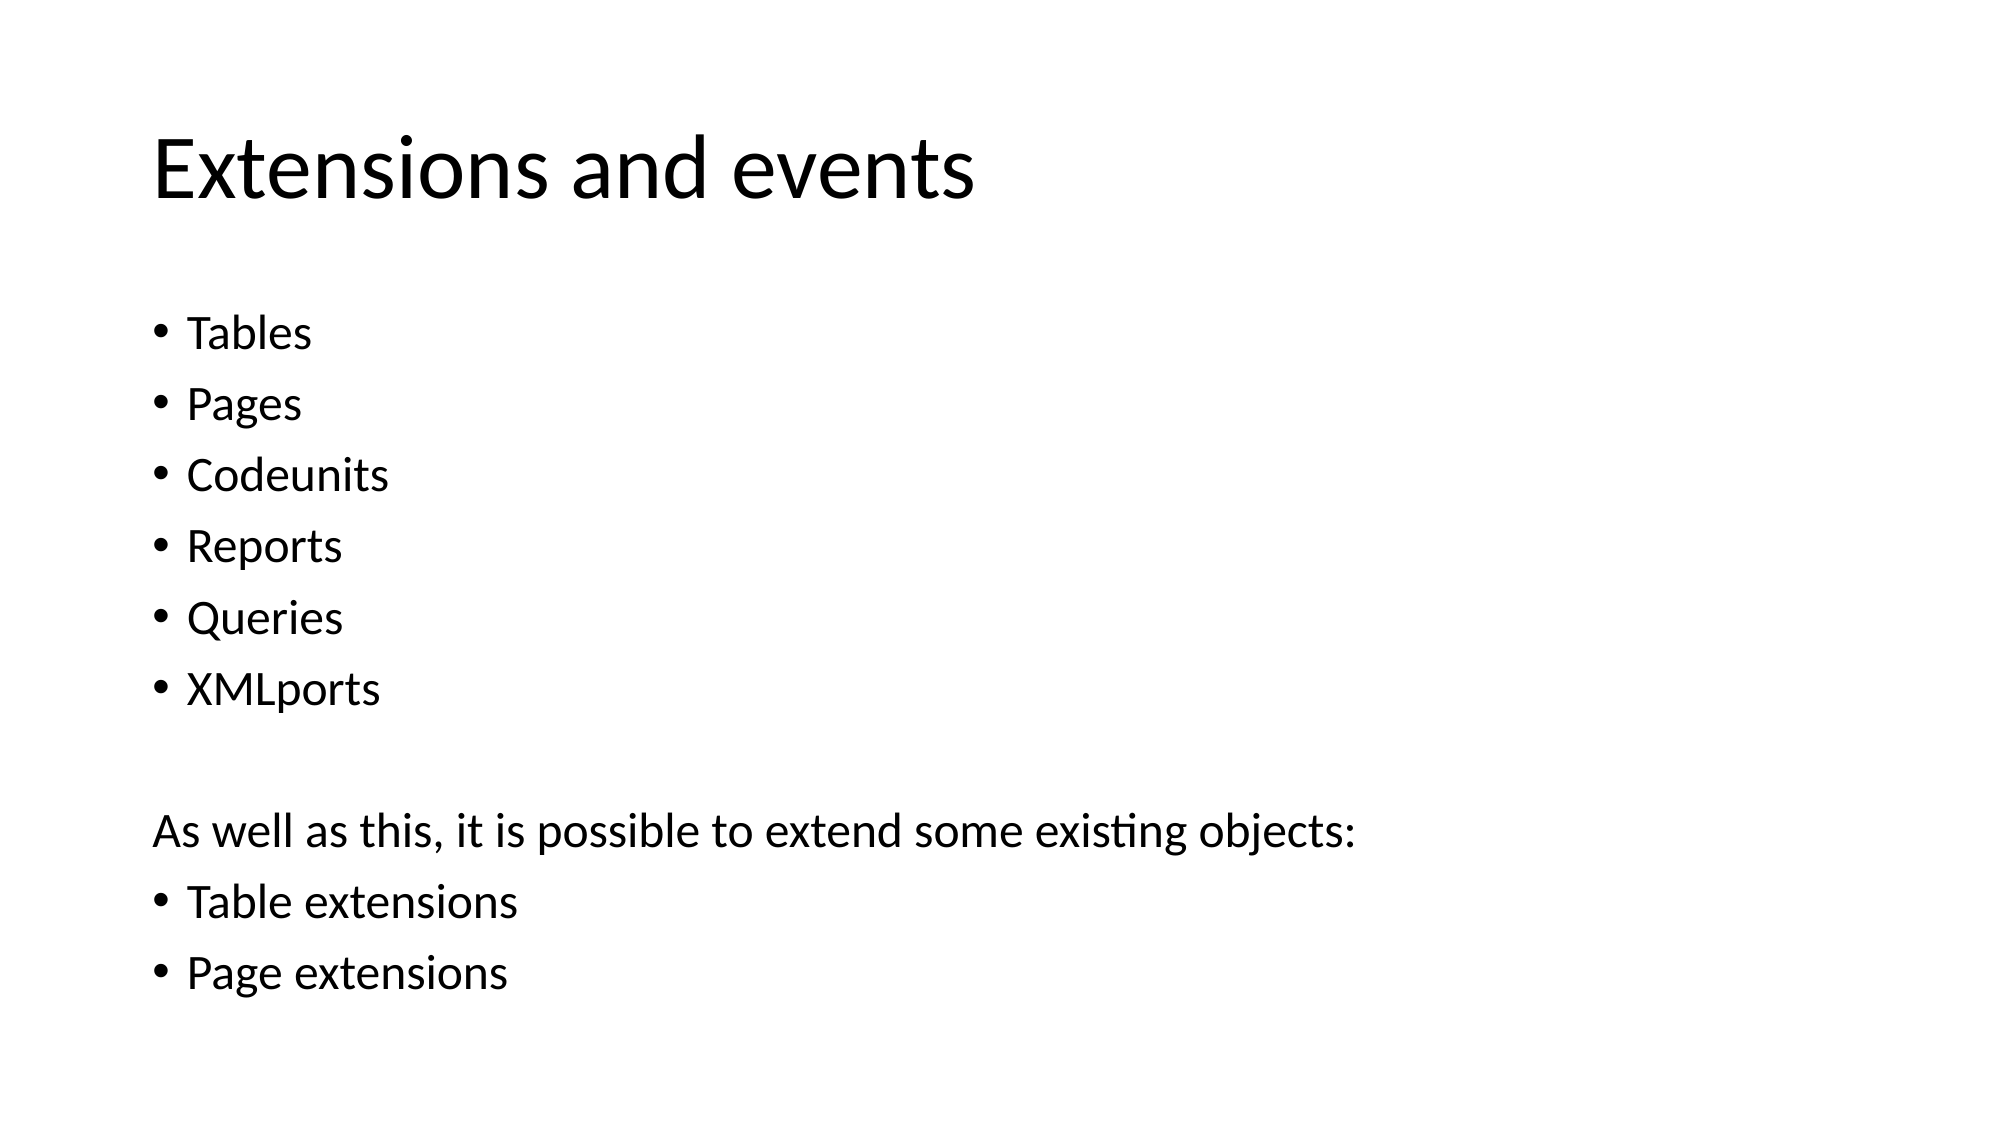

# Extensions and events
Tables
Pages
Codeunits
Reports
Queries
XMLports

As well as this, it is possible to extend some existing objects:
Table extensions
Page extensions